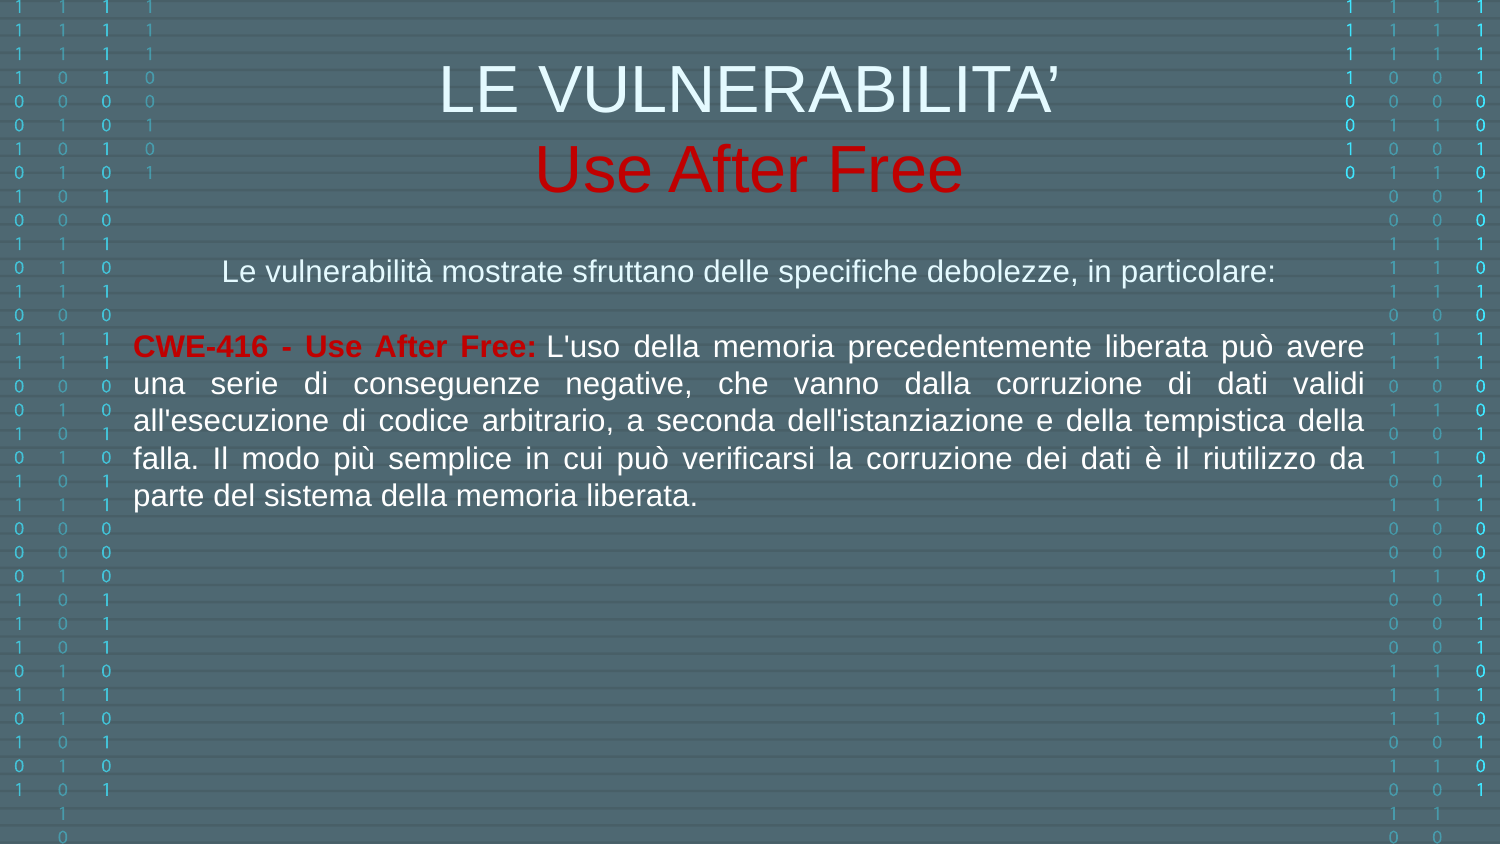

LE VULNERABILITA’
Use After Free
Le vulnerabilità mostrate sfruttano delle specifiche debolezze, in particolare:

CWE-416 - Use After Free: L'uso della memoria precedentemente liberata può avere una serie di conseguenze negative, che vanno dalla corruzione di dati validi all'esecuzione di codice arbitrario, a seconda dell'istanziazione e della tempistica della falla. Il modo più semplice in cui può verificarsi la corruzione dei dati è il riutilizzo da parte del sistema della memoria liberata.

|  |  |
| --- | --- |
|  |  |